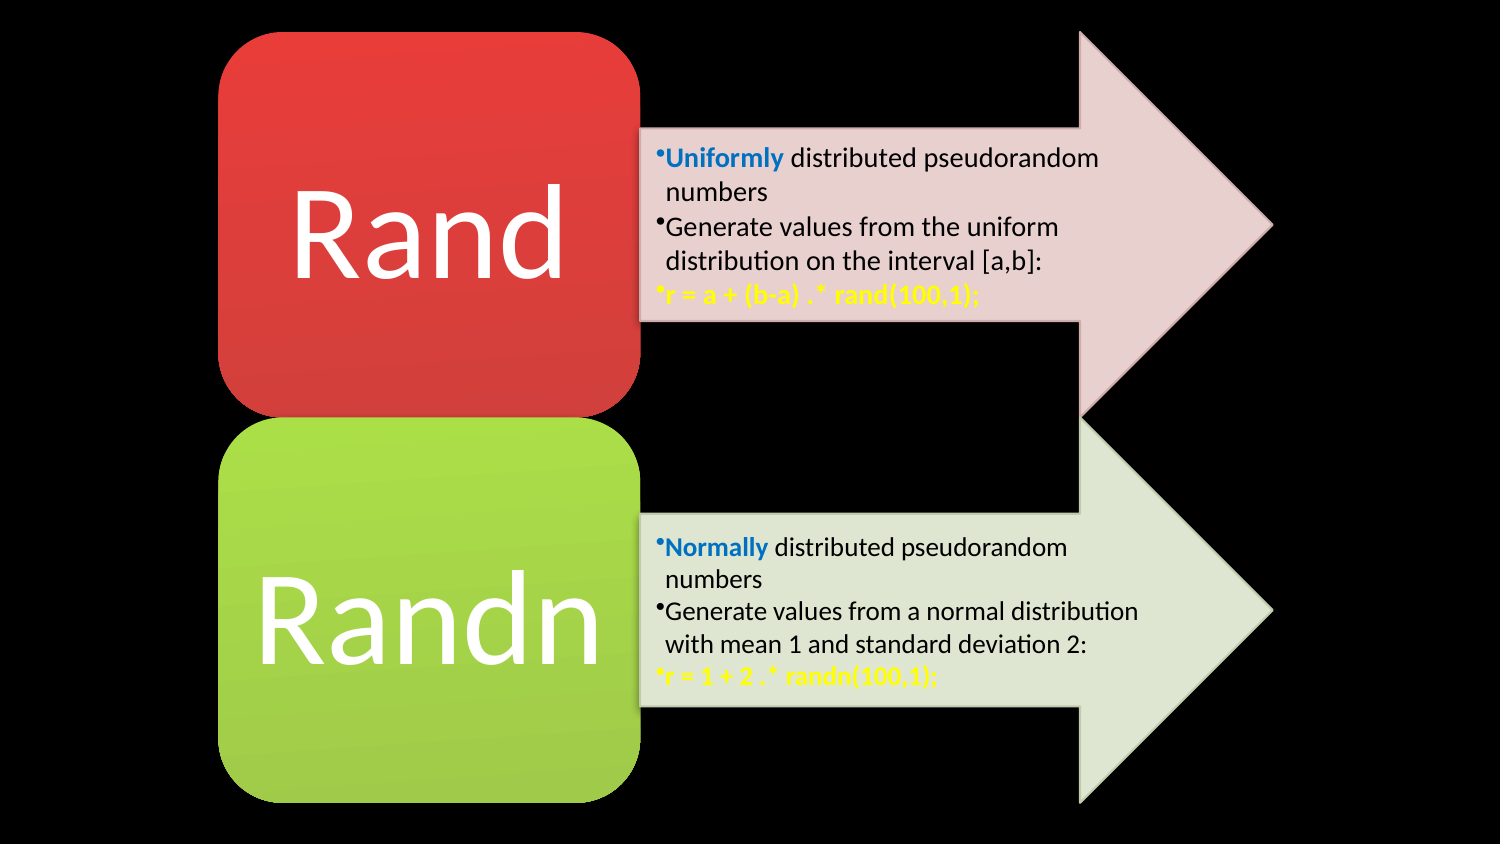

Rand
Uniformly distributed pseudorandom numbers
Generate values from the uniform distribution on the interval [a,b]:
Randn
Normally distributed pseudorandom numbers
Generate values from a normal distribution with mean 1 and standard deviation 2:
r = a + (b-a) .* rand(100,1);
r = 1 + 2 .* randn(100,1);